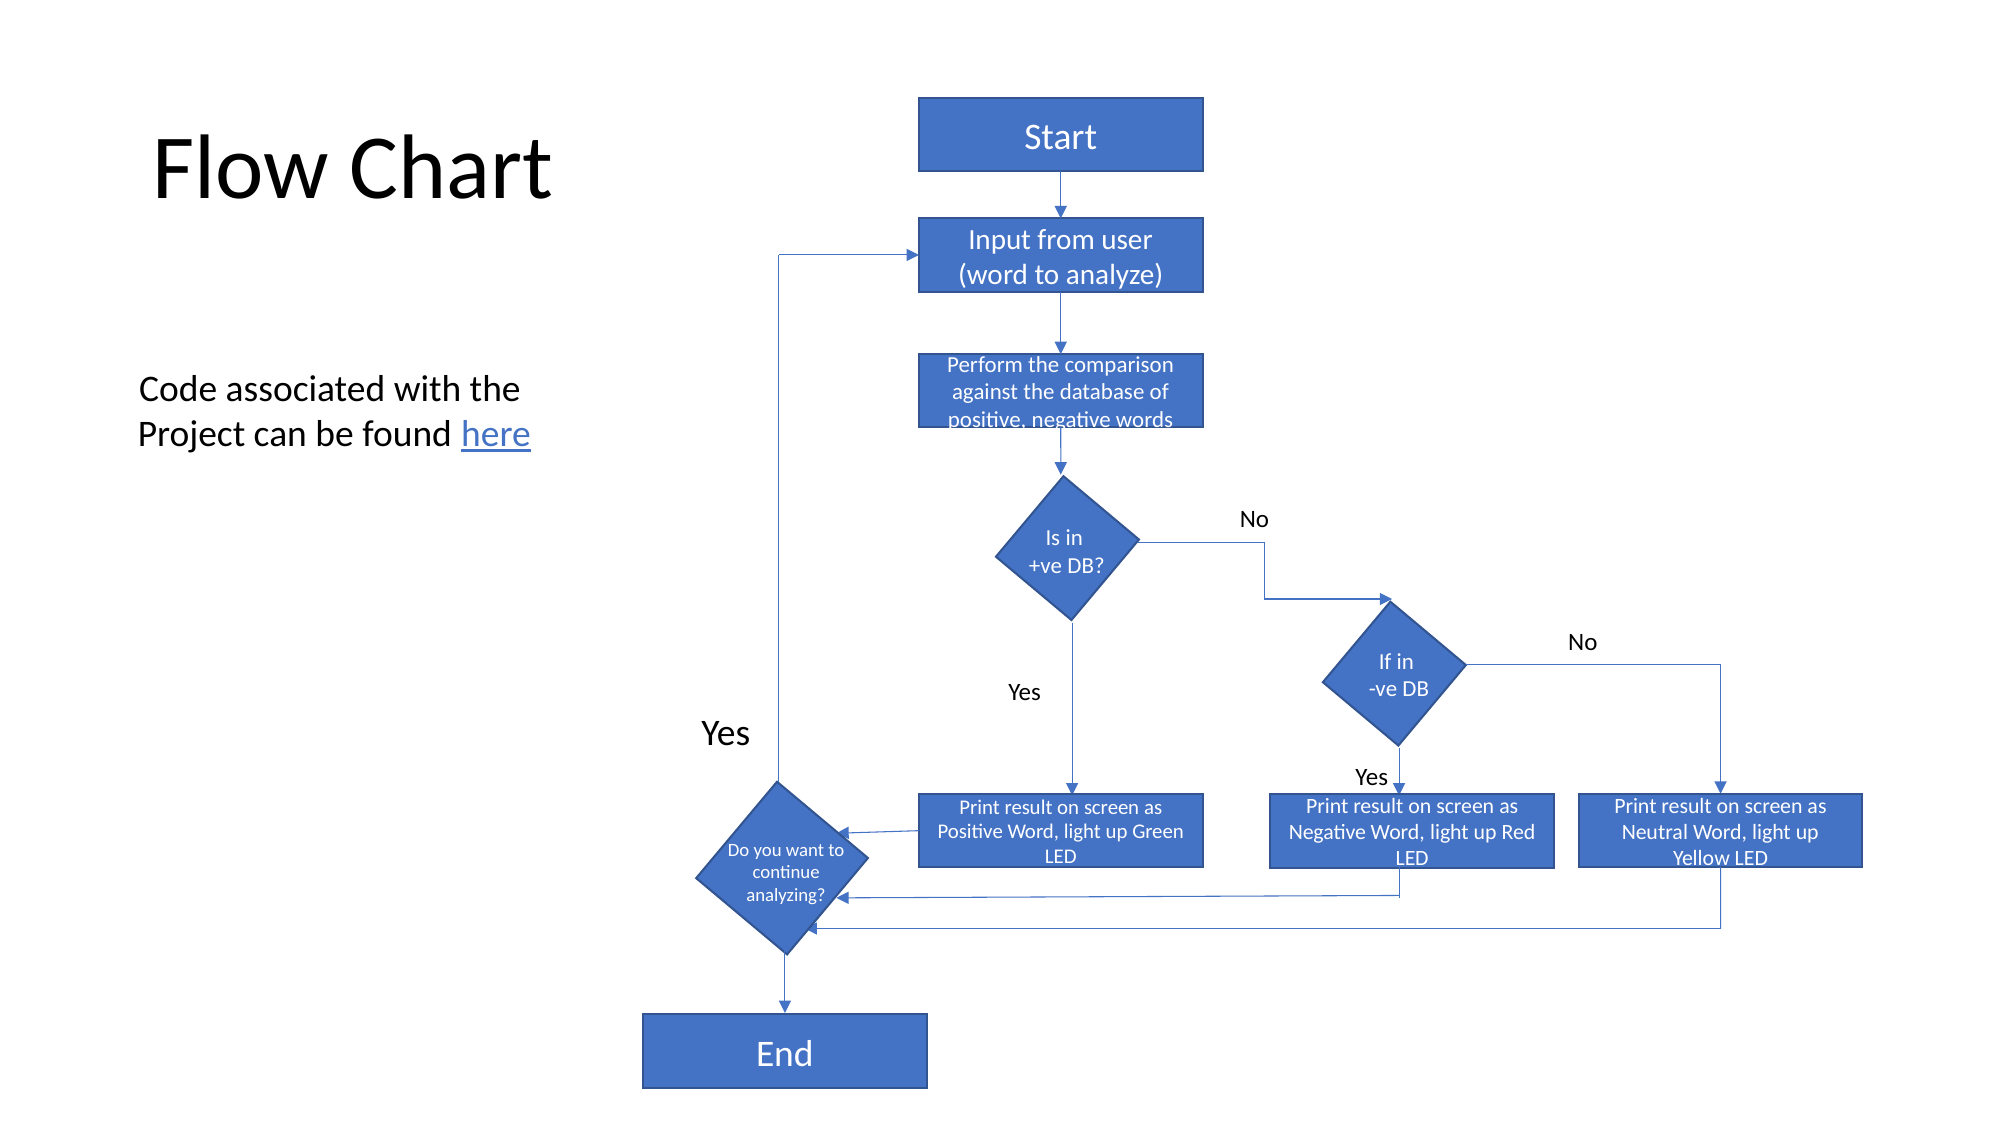

# Flow Chart
Start
Input from user (word to analyze)
Perform the comparison against the database of positive, negative words
Code associated with the
Project can be found here
No

Is in
+ve DB?
No

If in
-ve DB
Yes
Yes
Yes
Print result on screen as Neutral Word, light up Yellow LED
Print result on screen as Positive Word, light up Green LED
Print result on screen as Negative Word, light up Red LED

Do you want to continue analyzing?
End